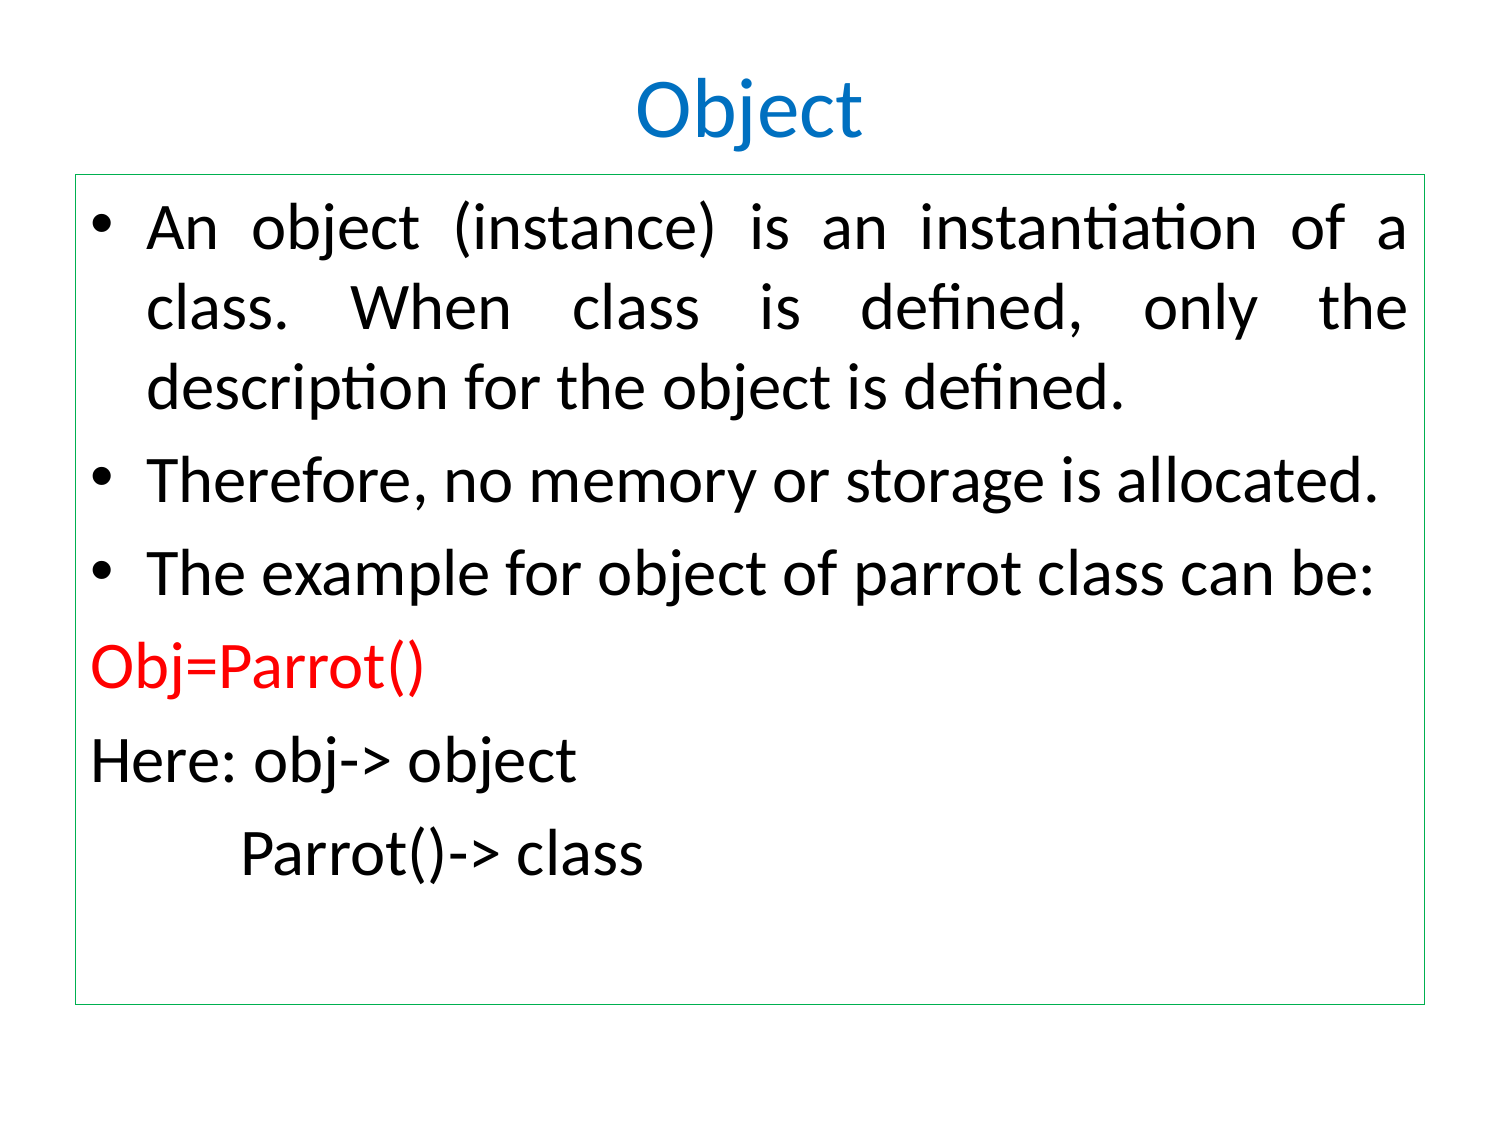

# Object
An object (instance) is an instantiation of a class. When class is defined, only the description for the object is defined.
Therefore, no memory or storage is allocated.
The example for object of parrot class can be:
Obj=Parrot()
Here: obj-> object
          Parrot()-> class